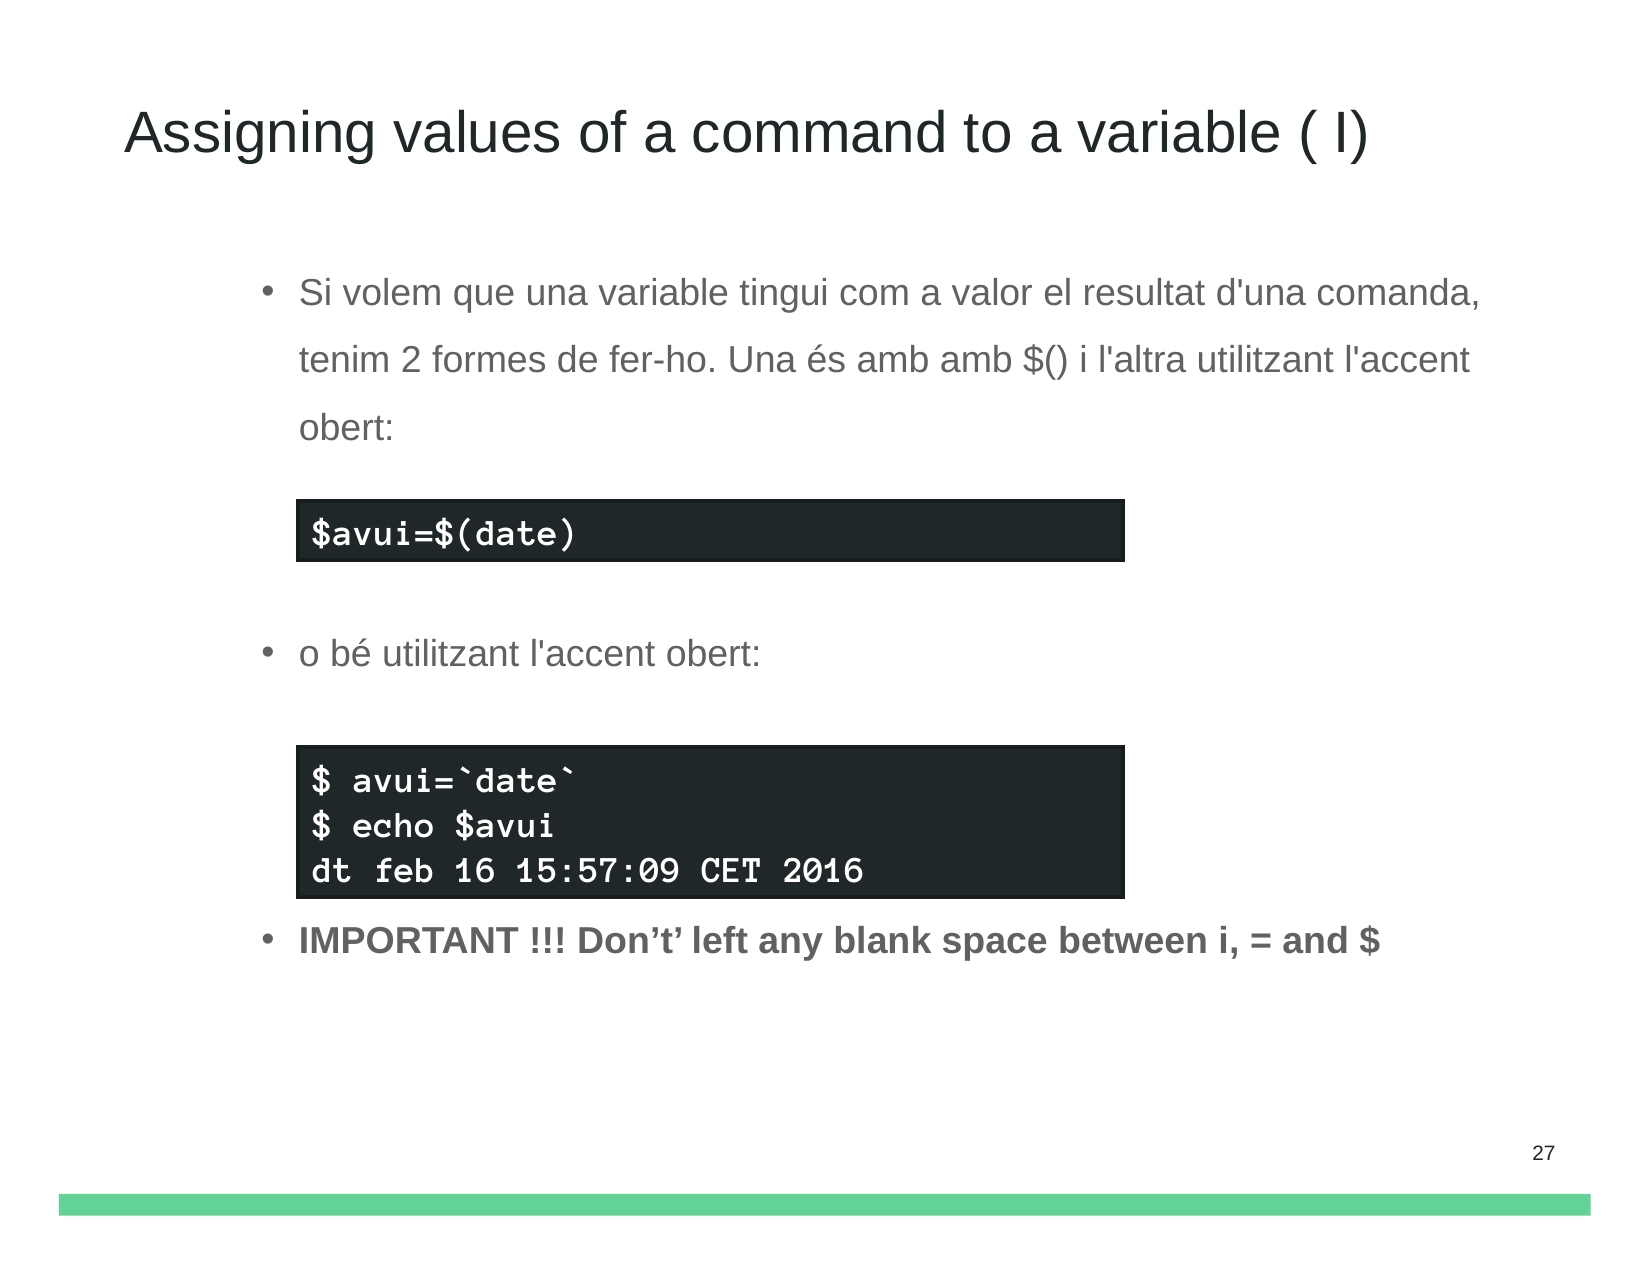

Assigning values of a command to a variable ( I)
# Si volem que una variable tingui com a valor el resultat d'una comanda, tenim 2 formes de fer-ho. Una és amb amb $() i l'altra utilitzant l'accent obert:

o bé utilitzant l'accent obert:

IMPORTANT !!! Don’t’ left any blank space between i, = and $
$avui=$(date)
$ avui=`date`
$ echo $avui
dt feb 16 15:57:09 CET 2016
27